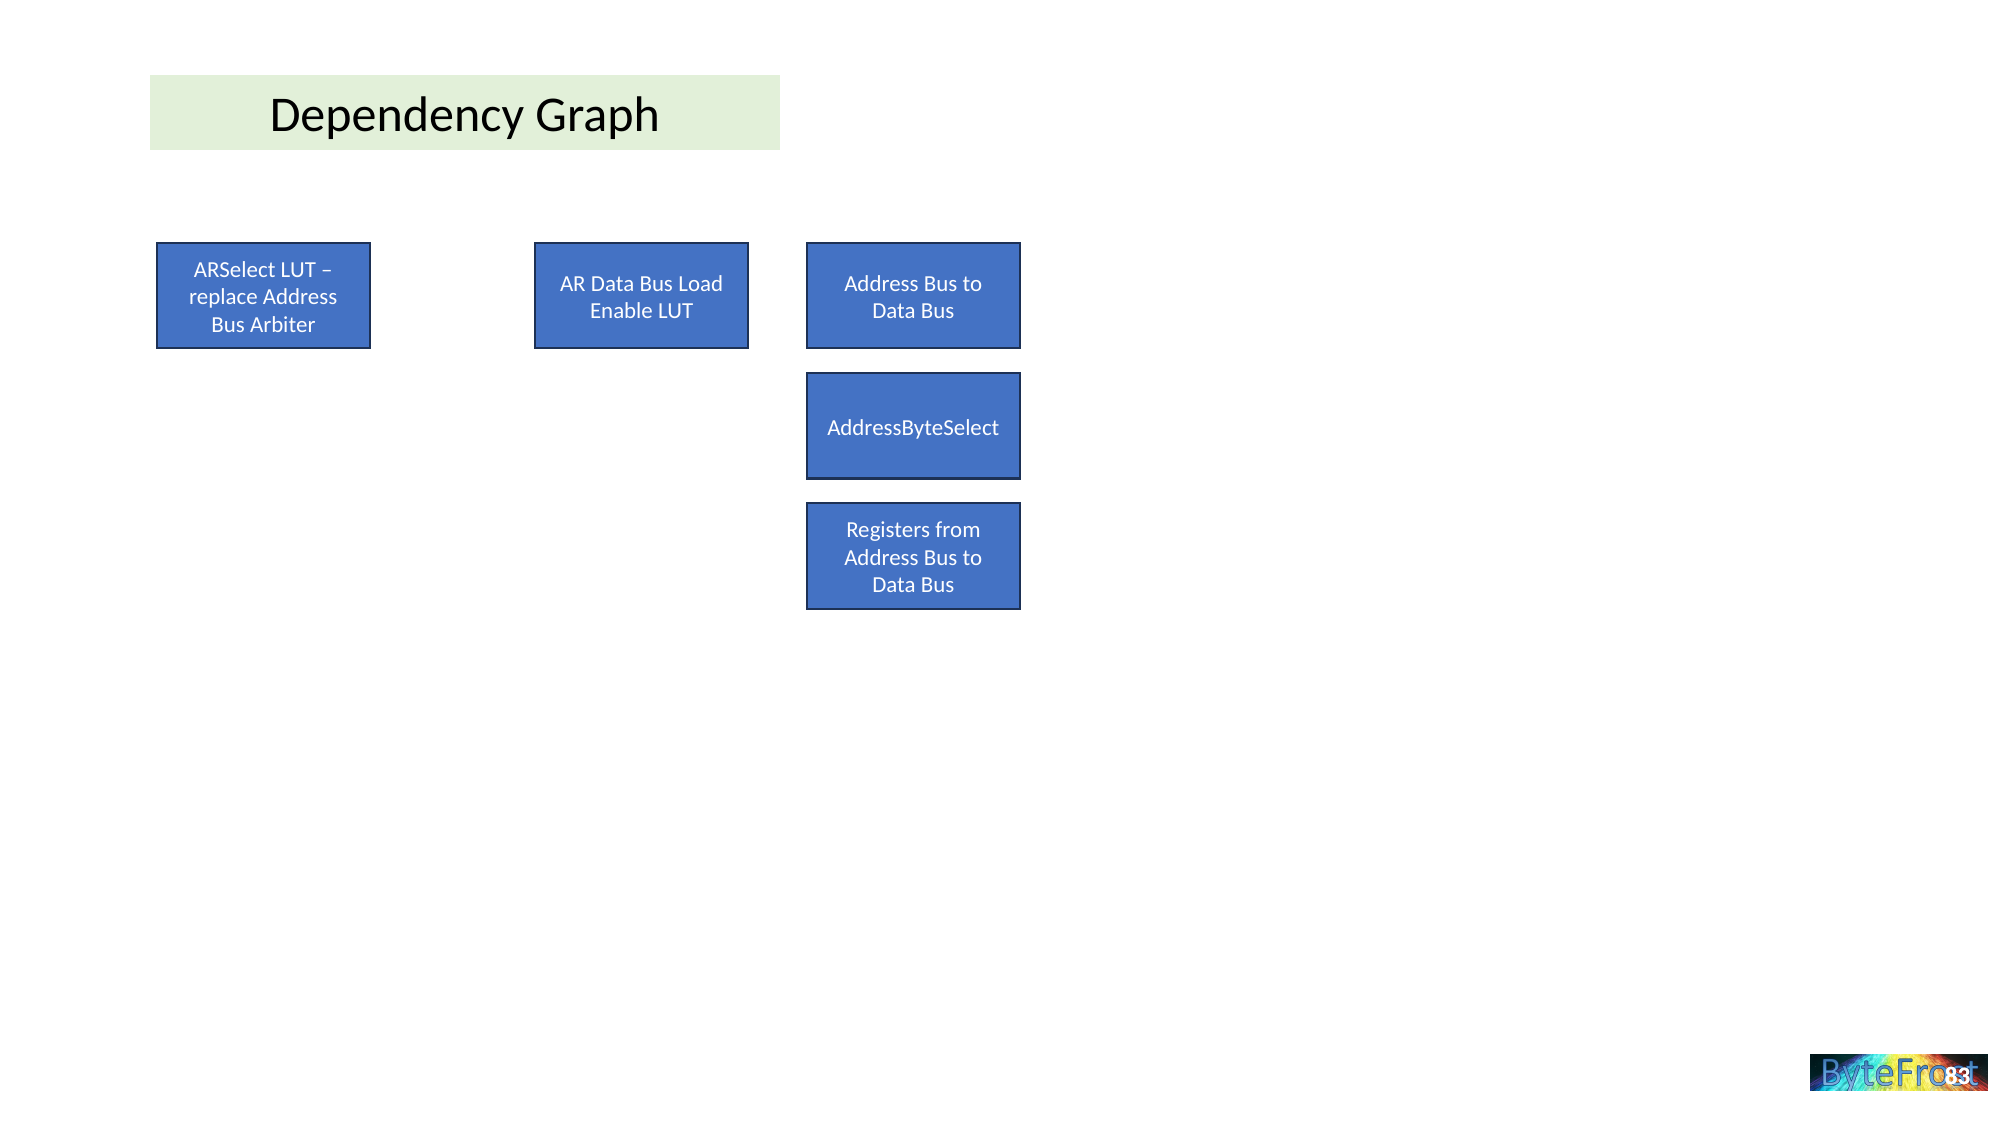

# Dependency Graph
Address Bus to Data Bus
ARSelect LUT – replace Address Bus Arbiter
AR Data Bus Load Enable LUT
AddressByteSelect
Registers from Address Bus to Data Bus